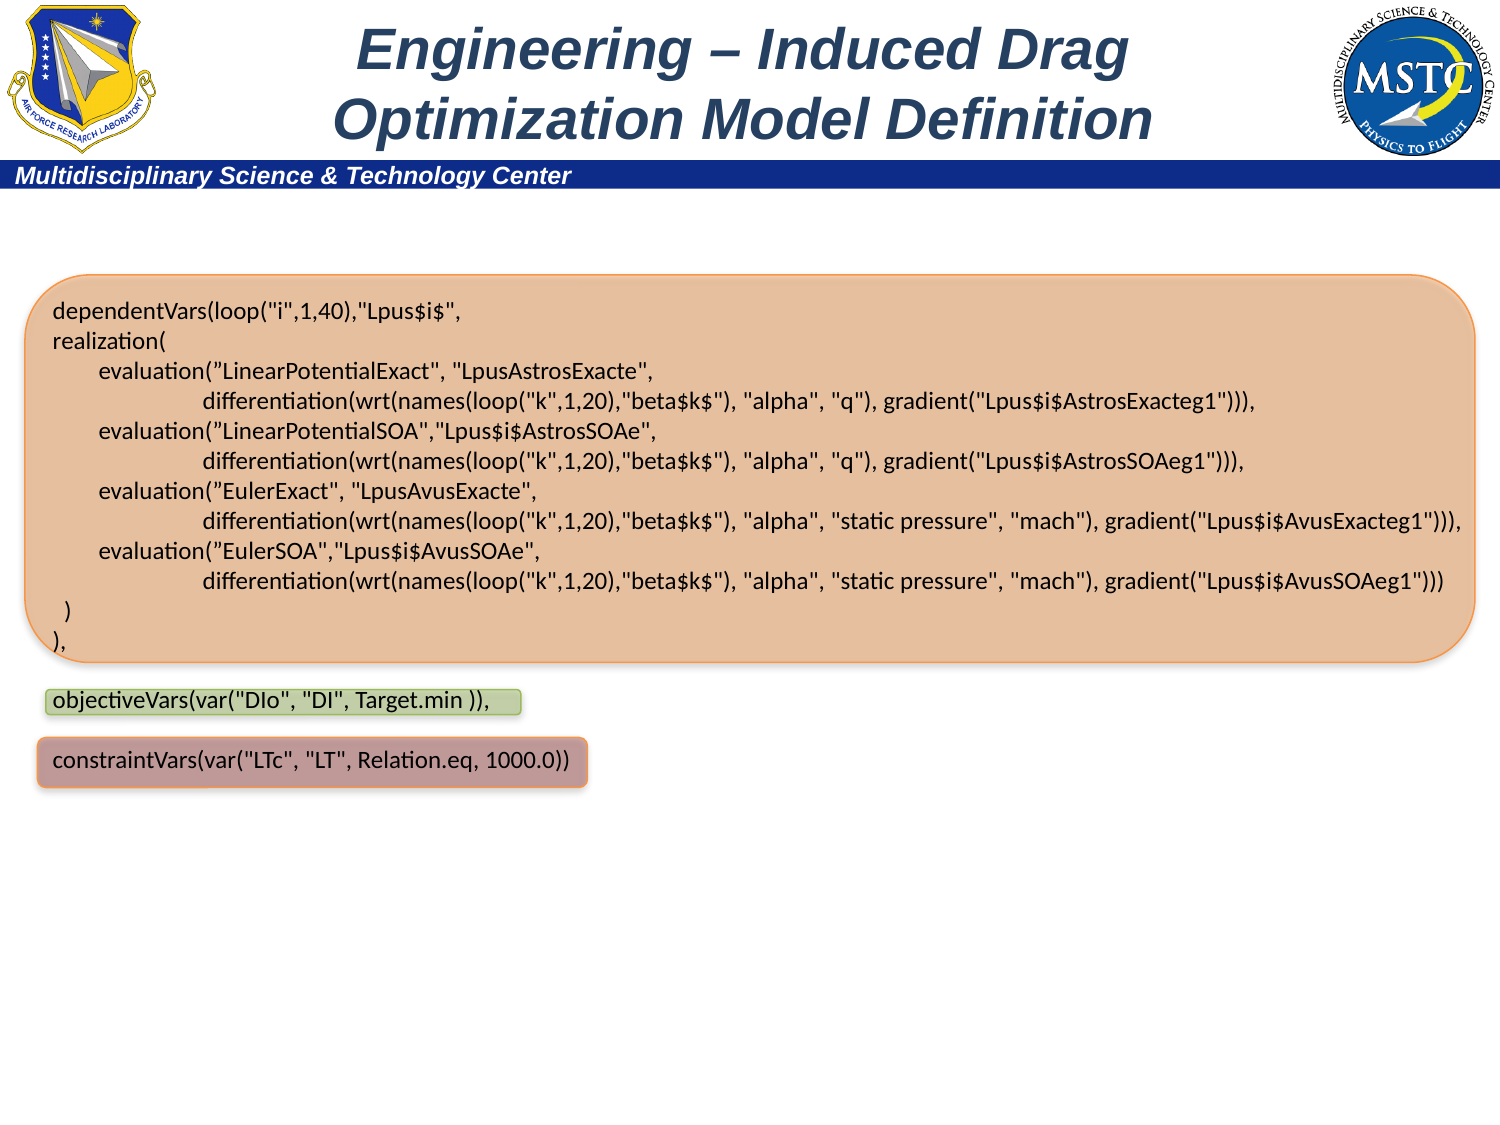

# Engineering – Induced Drag Optimization Model Definition

dependentVars(loop("i",1,40),"Lpus$i$",
realization(
        evaluation(”LinearPotentialExact", "LpusAstrosExacte",
	differentiation(wrt(names(loop("k",1,20),"beta$k$"), "alpha", "q"), gradient("Lpus$i$AstrosExacteg1"))),
        evaluation(”LinearPotentialSOA","Lpus$i$AstrosSOAe",
	differentiation(wrt(names(loop("k",1,20),"beta$k$"), "alpha", "q"), gradient("Lpus$i$AstrosSOAeg1"))),
        evaluation(”EulerExact", "LpusAvusExacte",
	differentiation(wrt(names(loop("k",1,20),"beta$k$"), "alpha", "static pressure", "mach"), gradient("Lpus$i$AvusExacteg1"))),
        evaluation(”EulerSOA","Lpus$i$AvusSOAe",
	differentiation(wrt(names(loop("k",1,20),"beta$k$"), "alpha", "static pressure", "mach"), gradient("Lpus$i$AvusSOAeg1")))
  )
),

objectiveVars(var("DIo", "DI", Target.min )),

constraintVars(var("LTc", "LT", Relation.eq, 1000.0))